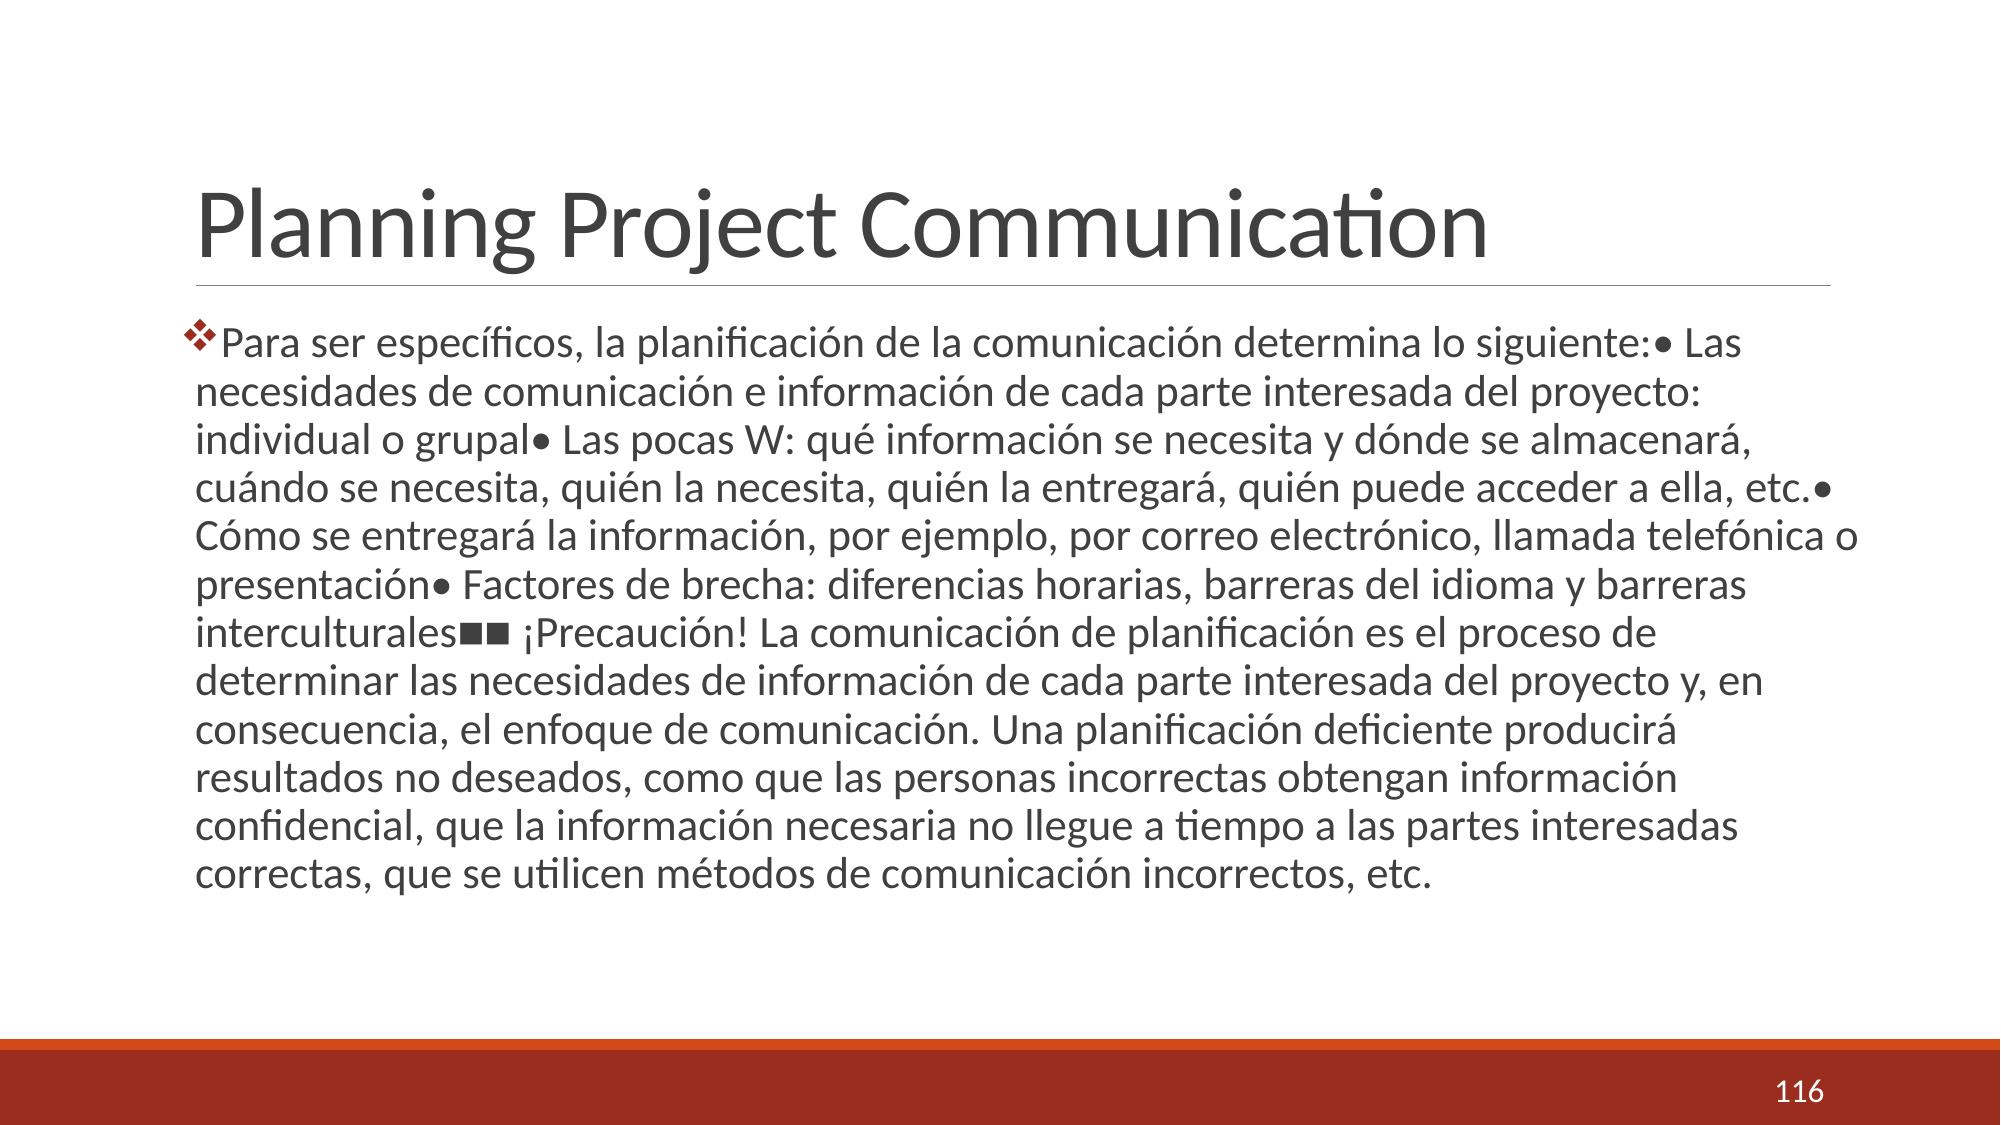

# Planning Project Communication
Para ser específicos, la planificación de la comunicación determina lo siguiente:• Las necesidades de comunicación e información de cada parte interesada del proyecto: individual o grupal• Las pocas W: qué información se necesita y dónde se almacenará, cuándo se necesita, quién la necesita, quién la entregará, quién puede acceder a ella, etc.• Cómo se entregará la información, por ejemplo, por correo electrónico, llamada telefónica o presentación• Factores de brecha: diferencias horarias, barreras del idioma y barreras interculturales■■ ¡Precaución! La comunicación de planificación es el proceso de determinar las necesidades de información de cada parte interesada del proyecto y, en consecuencia, el enfoque de comunicación. Una planificación deficiente producirá resultados no deseados, como que las personas incorrectas obtengan información confidencial, que la información necesaria no llegue a tiempo a las partes interesadas correctas, que se utilicen métodos de comunicación incorrectos, etc.
116